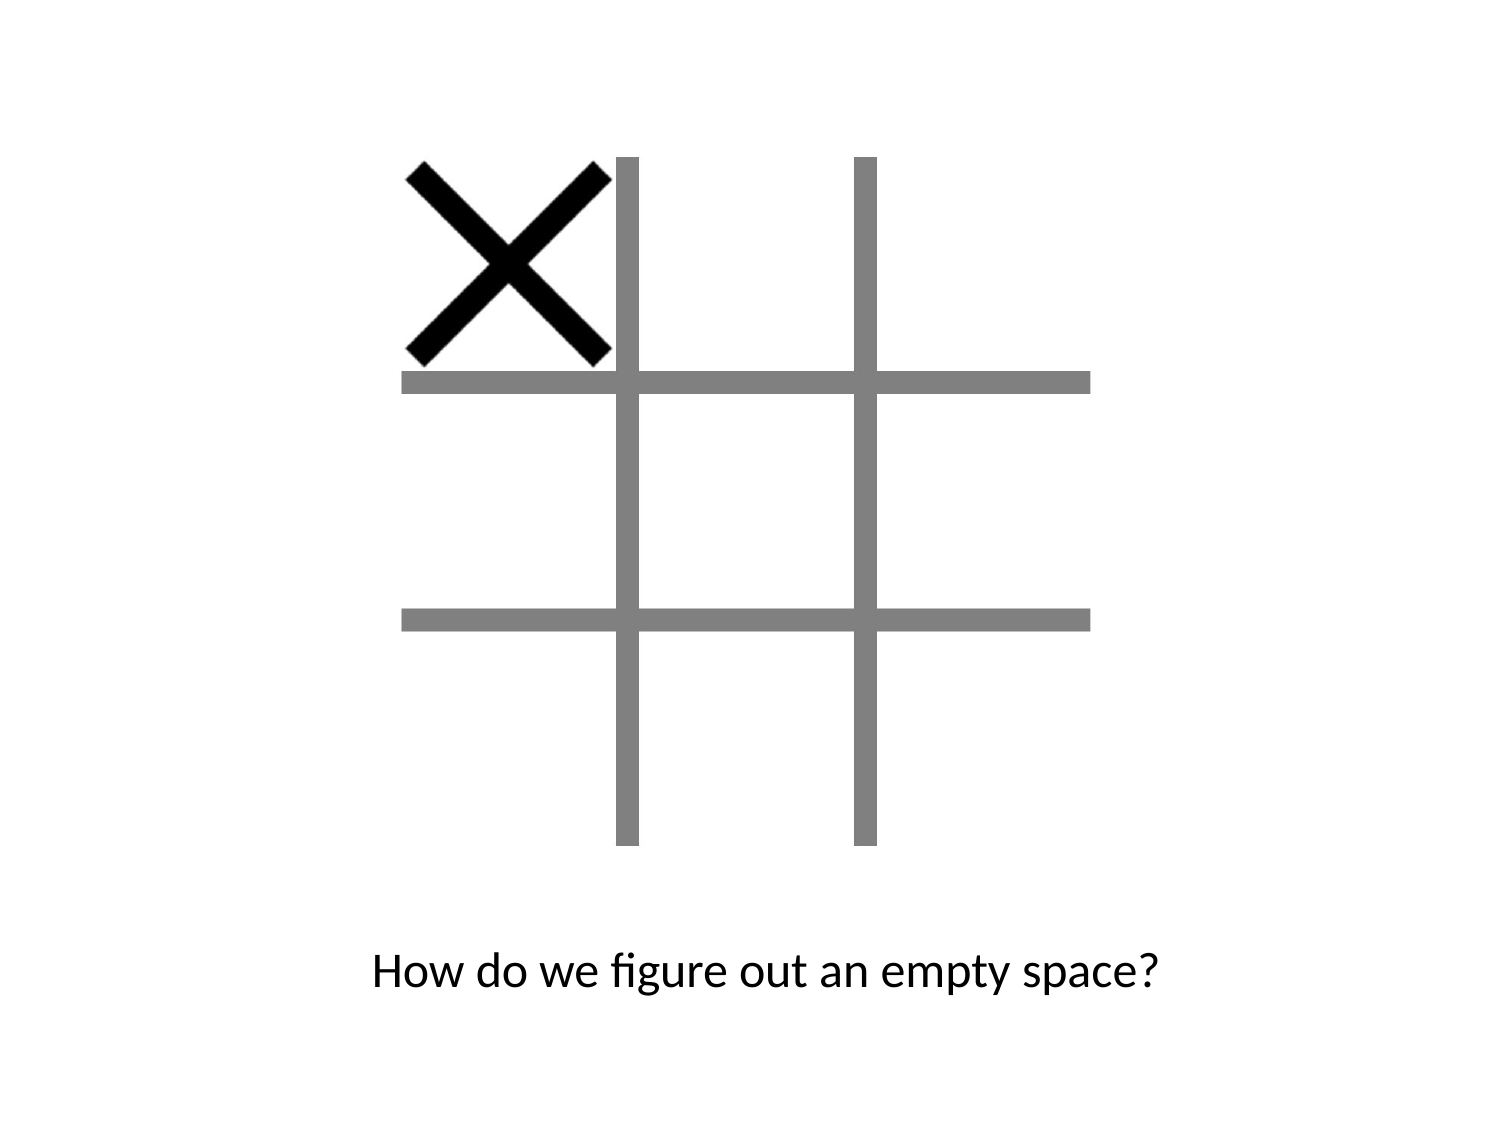

How do we figure out an empty space?